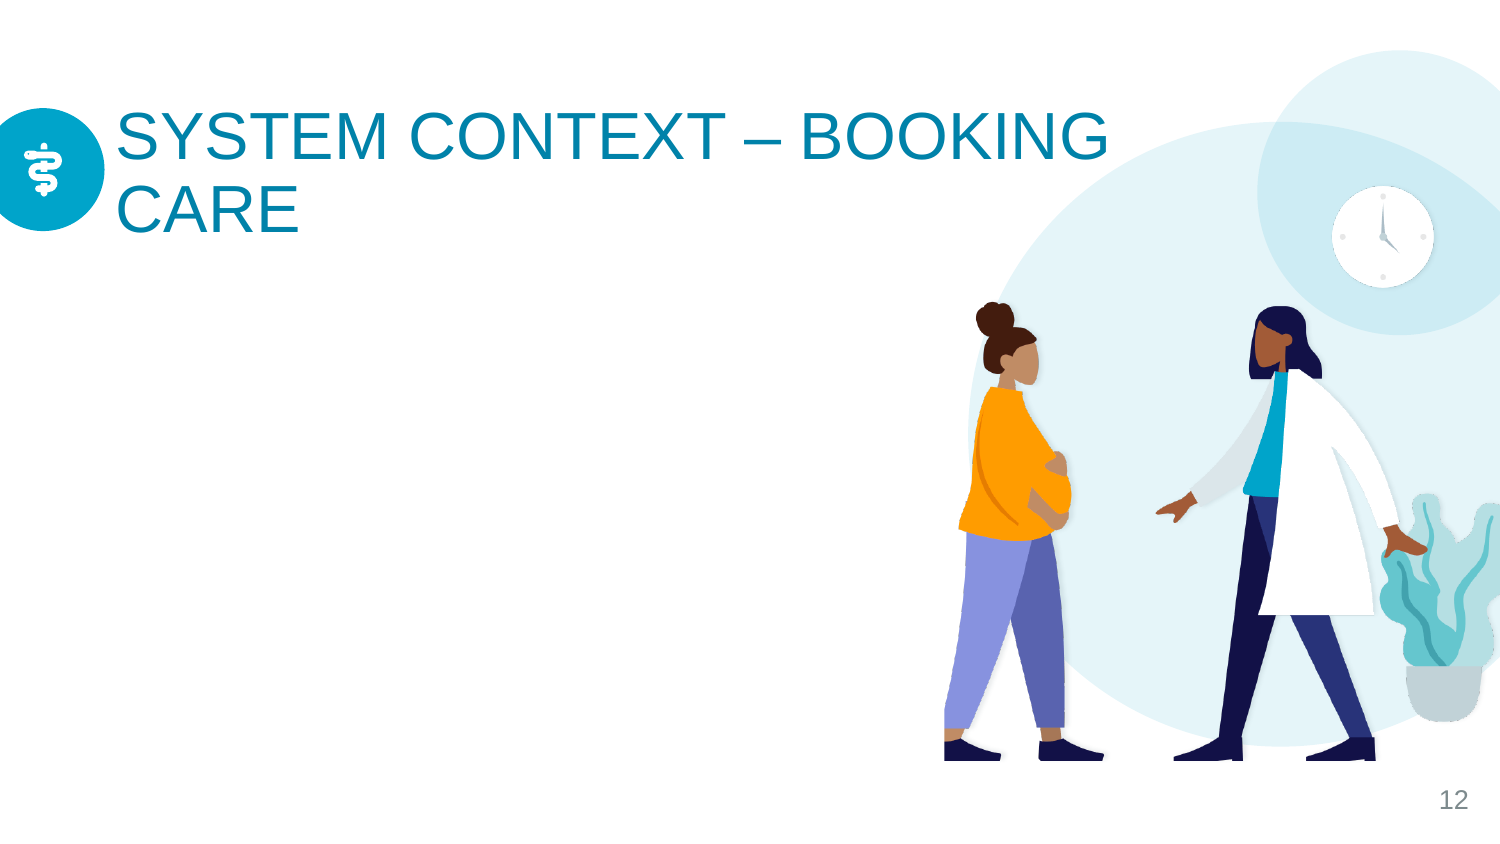

# SYSTEM CONTEXT – BOOKING CARE

12